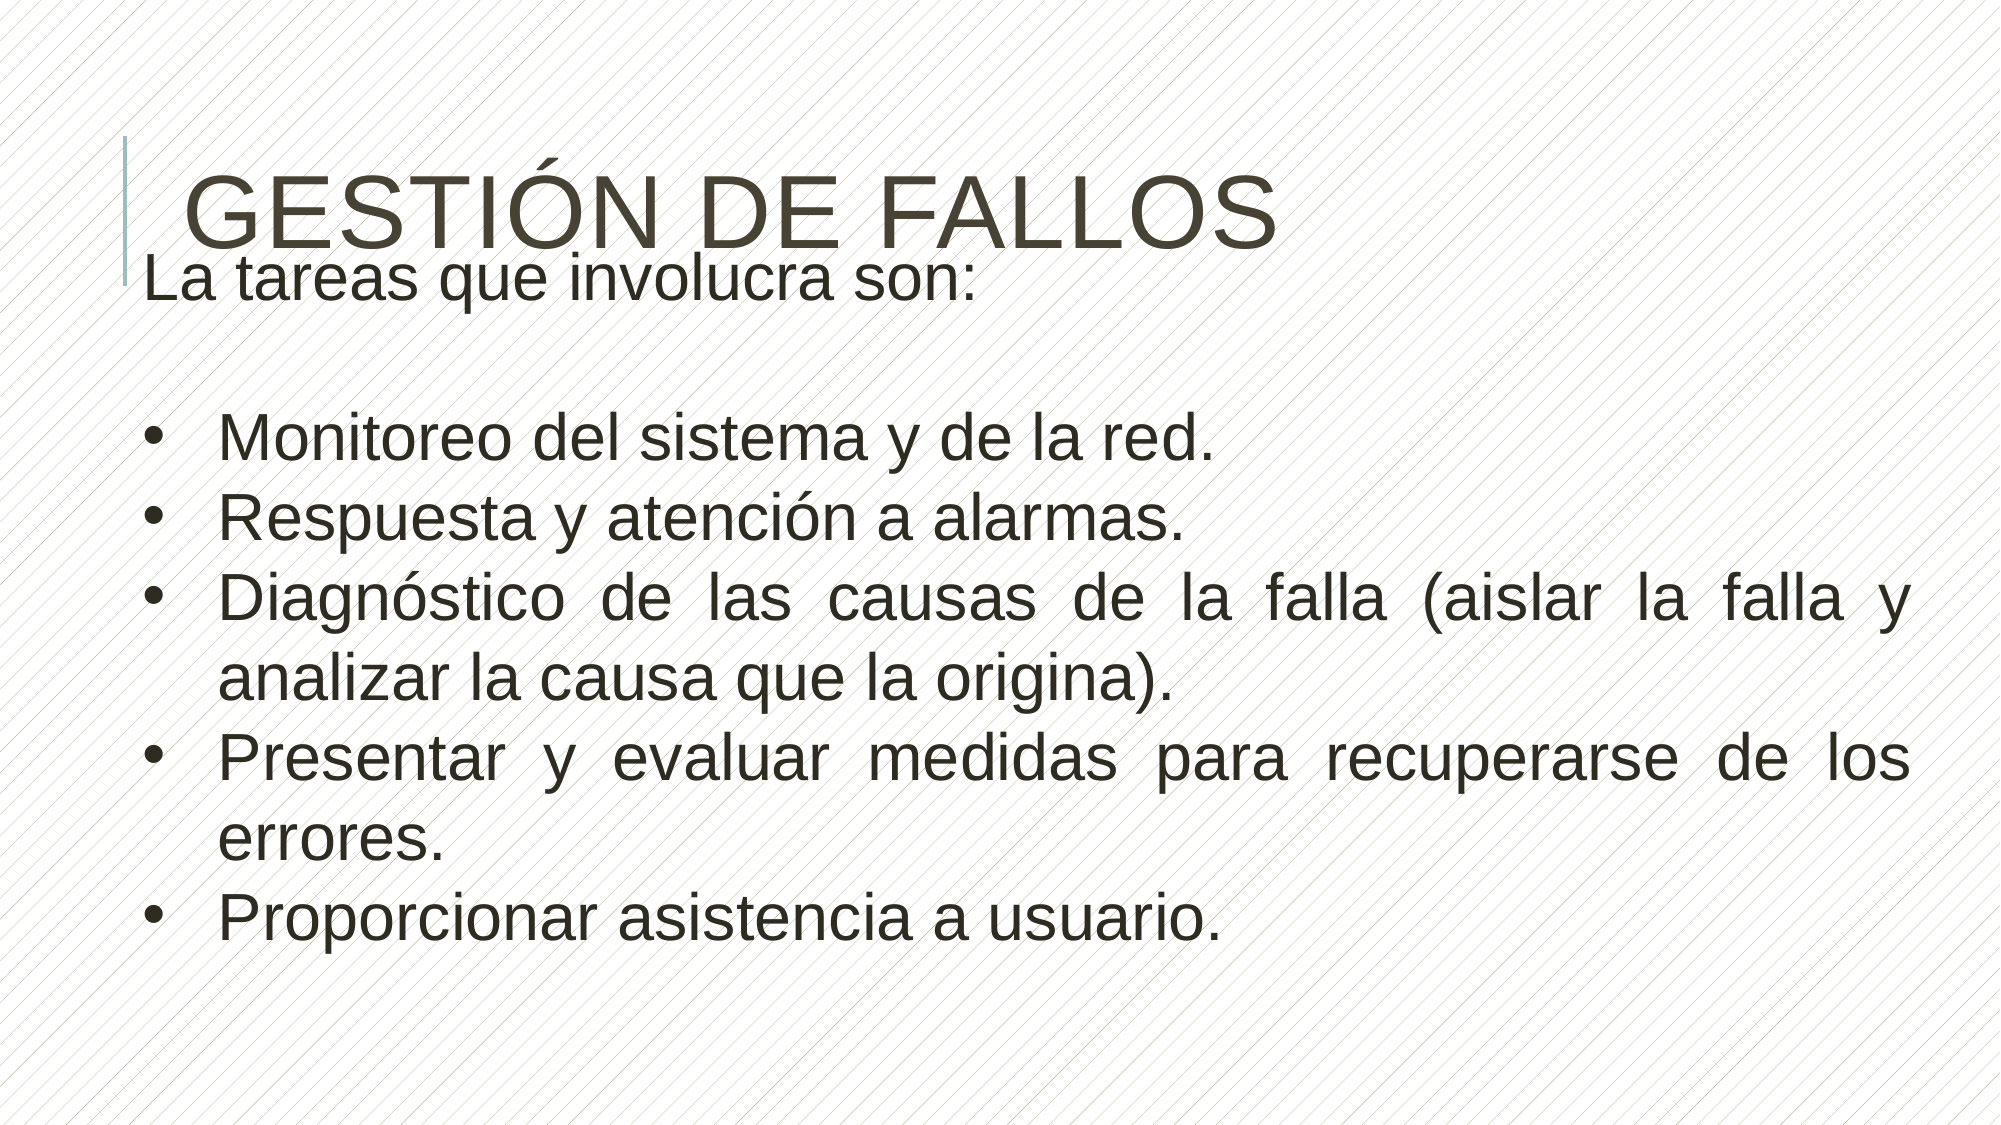

# Gestión de fallos
La tareas que involucra son:

Monitoreo del sistema y de la red.
Respuesta y atención a alarmas.
Diagnóstico de las causas de la falla (aislar la falla y analizar la causa que la origina).
Presentar y evaluar medidas para recuperarse de los errores.
Proporcionar asistencia a usuario.